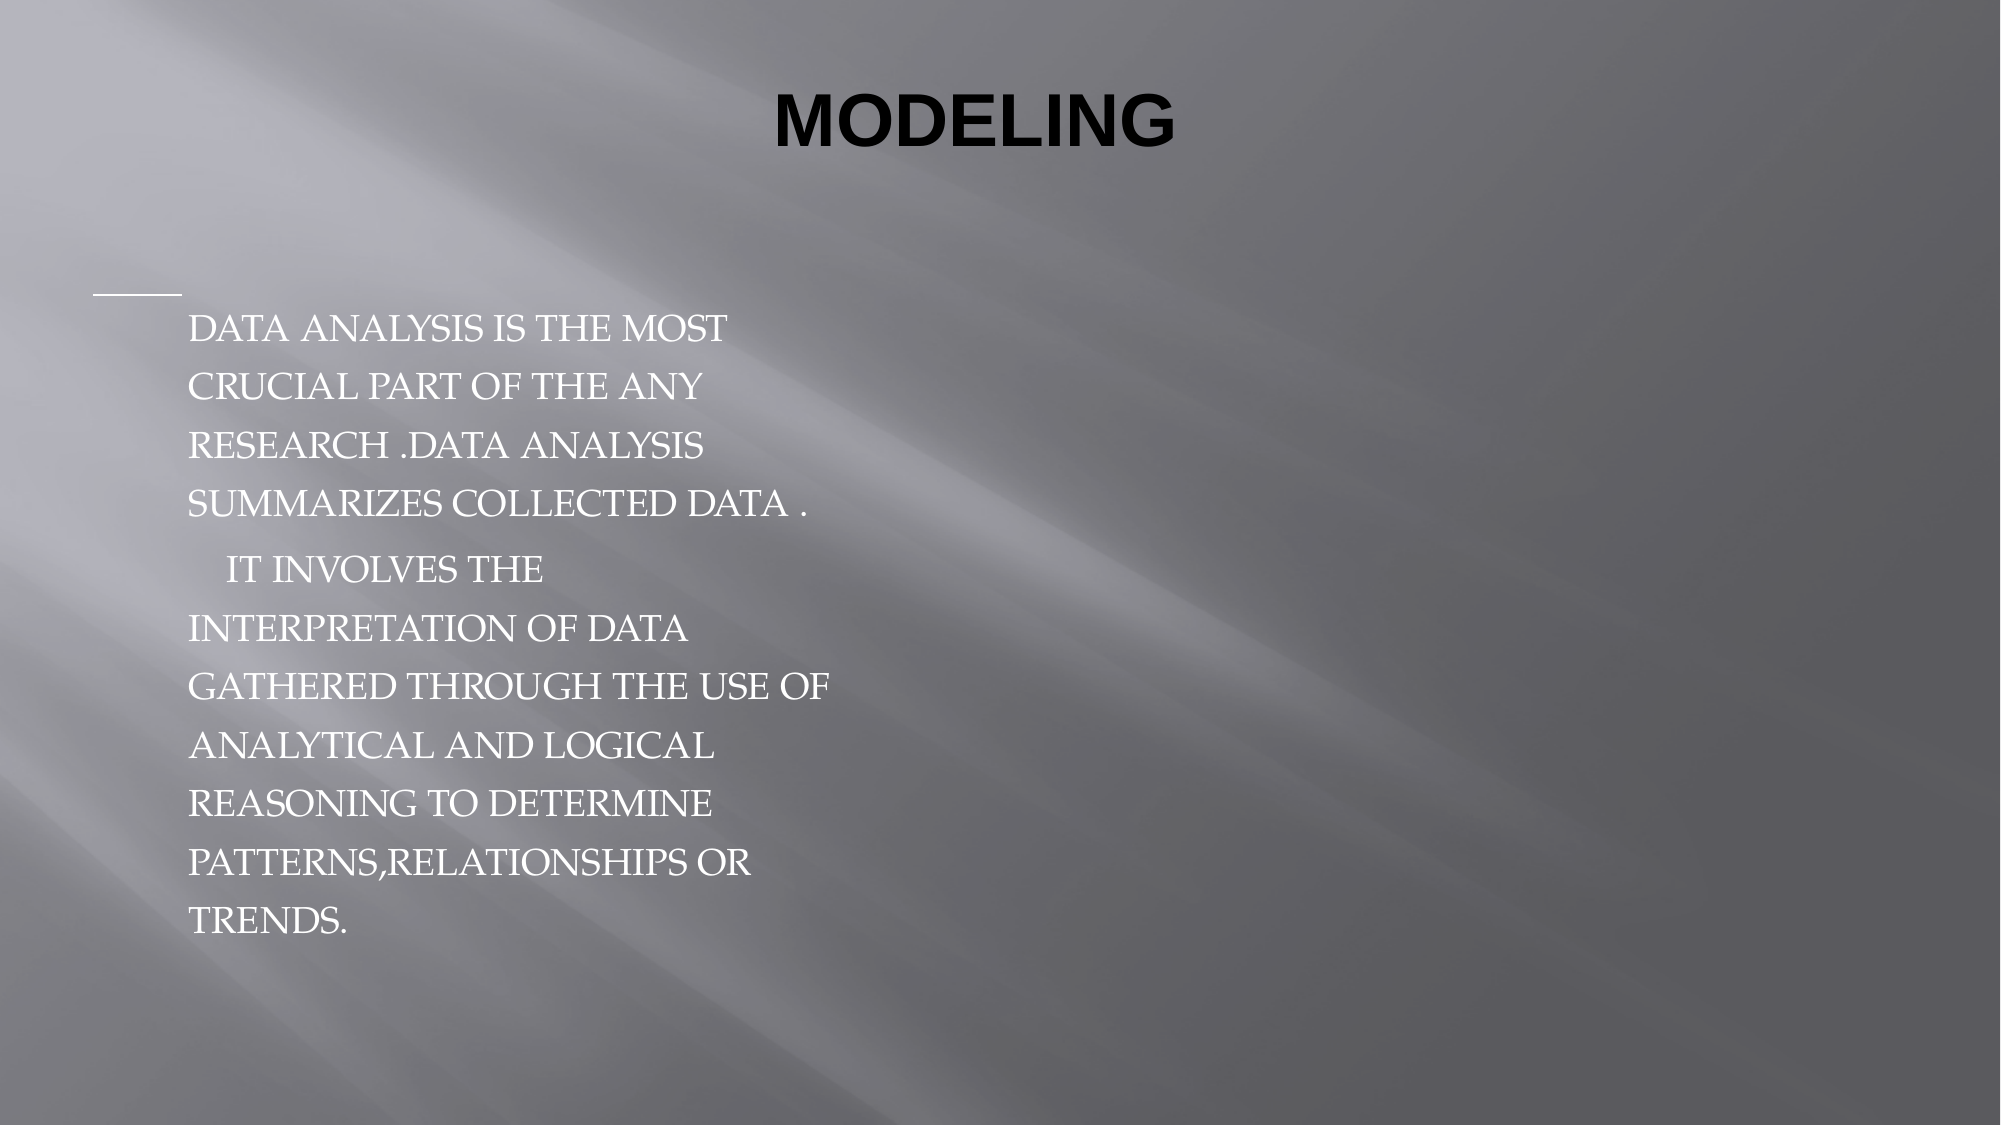

# MODELING
DATA ANALYSIS IS THE MOST CRUCIAL PART OF THE ANY RESEARCH .DATA ANALYSIS SUMMARIZES COLLECTED DATA .
    IT INVOLVES THE INTERPRETATION OF DATA GATHERED THROUGH THE USE OF ANALYTICAL AND LOGICAL REASONING TO DETERMINE PATTERNS,RELATIONSHIPS OR TRENDS.